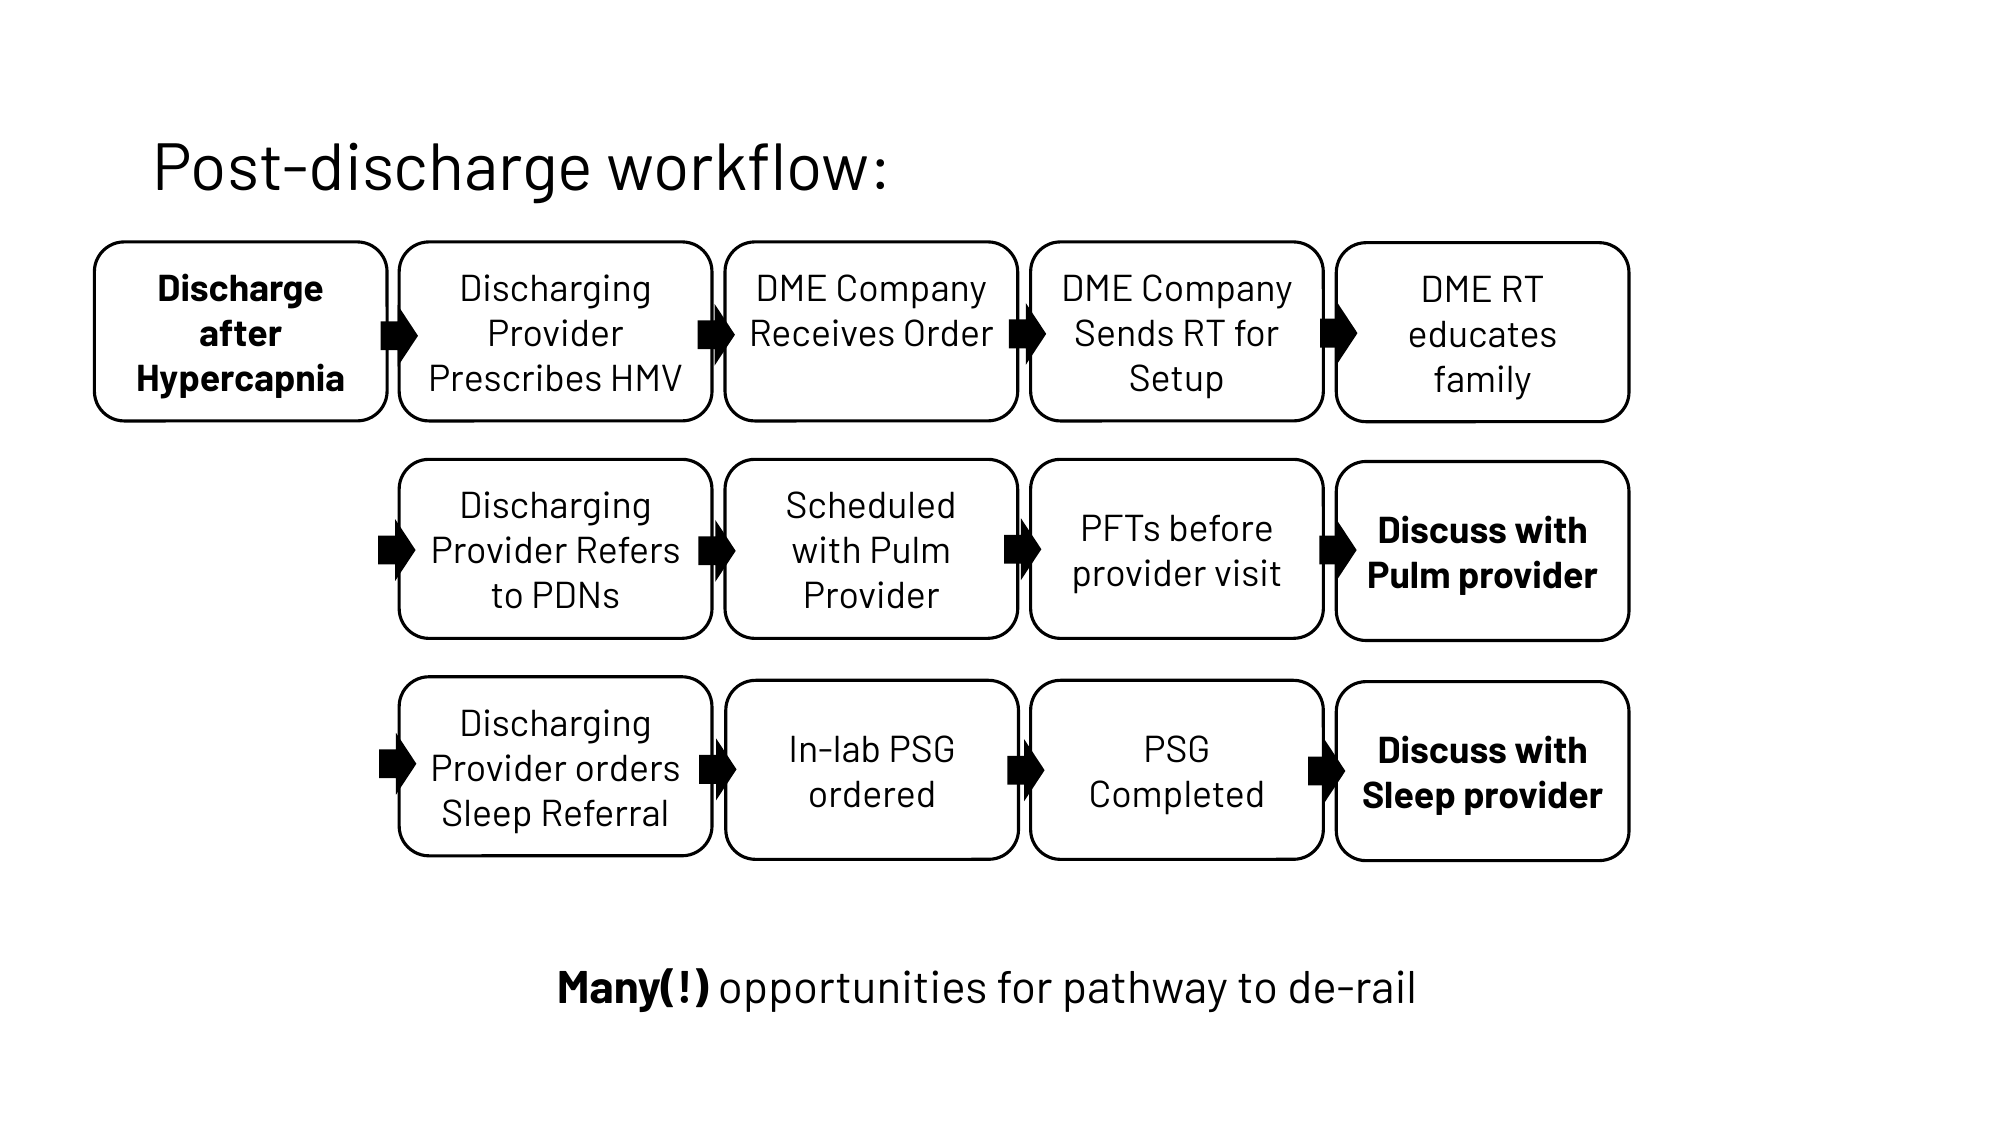

# Post-discharge workflow:
Discharge after Hypercapnia
Discharging Provider Prescribes HMV
DME Company Receives Order
DME Company Sends RT for Setup
DME RT educates family

Discharging Provider Refers to PDNs
Scheduled with Pulm Provider
PFTs before provider visit
Discuss with Pulm provider

Discharging Provider orders Sleep Referral
In-lab PSG ordered
PSG Completed
Discuss with Sleep provider

Many(!) opportunities for pathway to de-rail